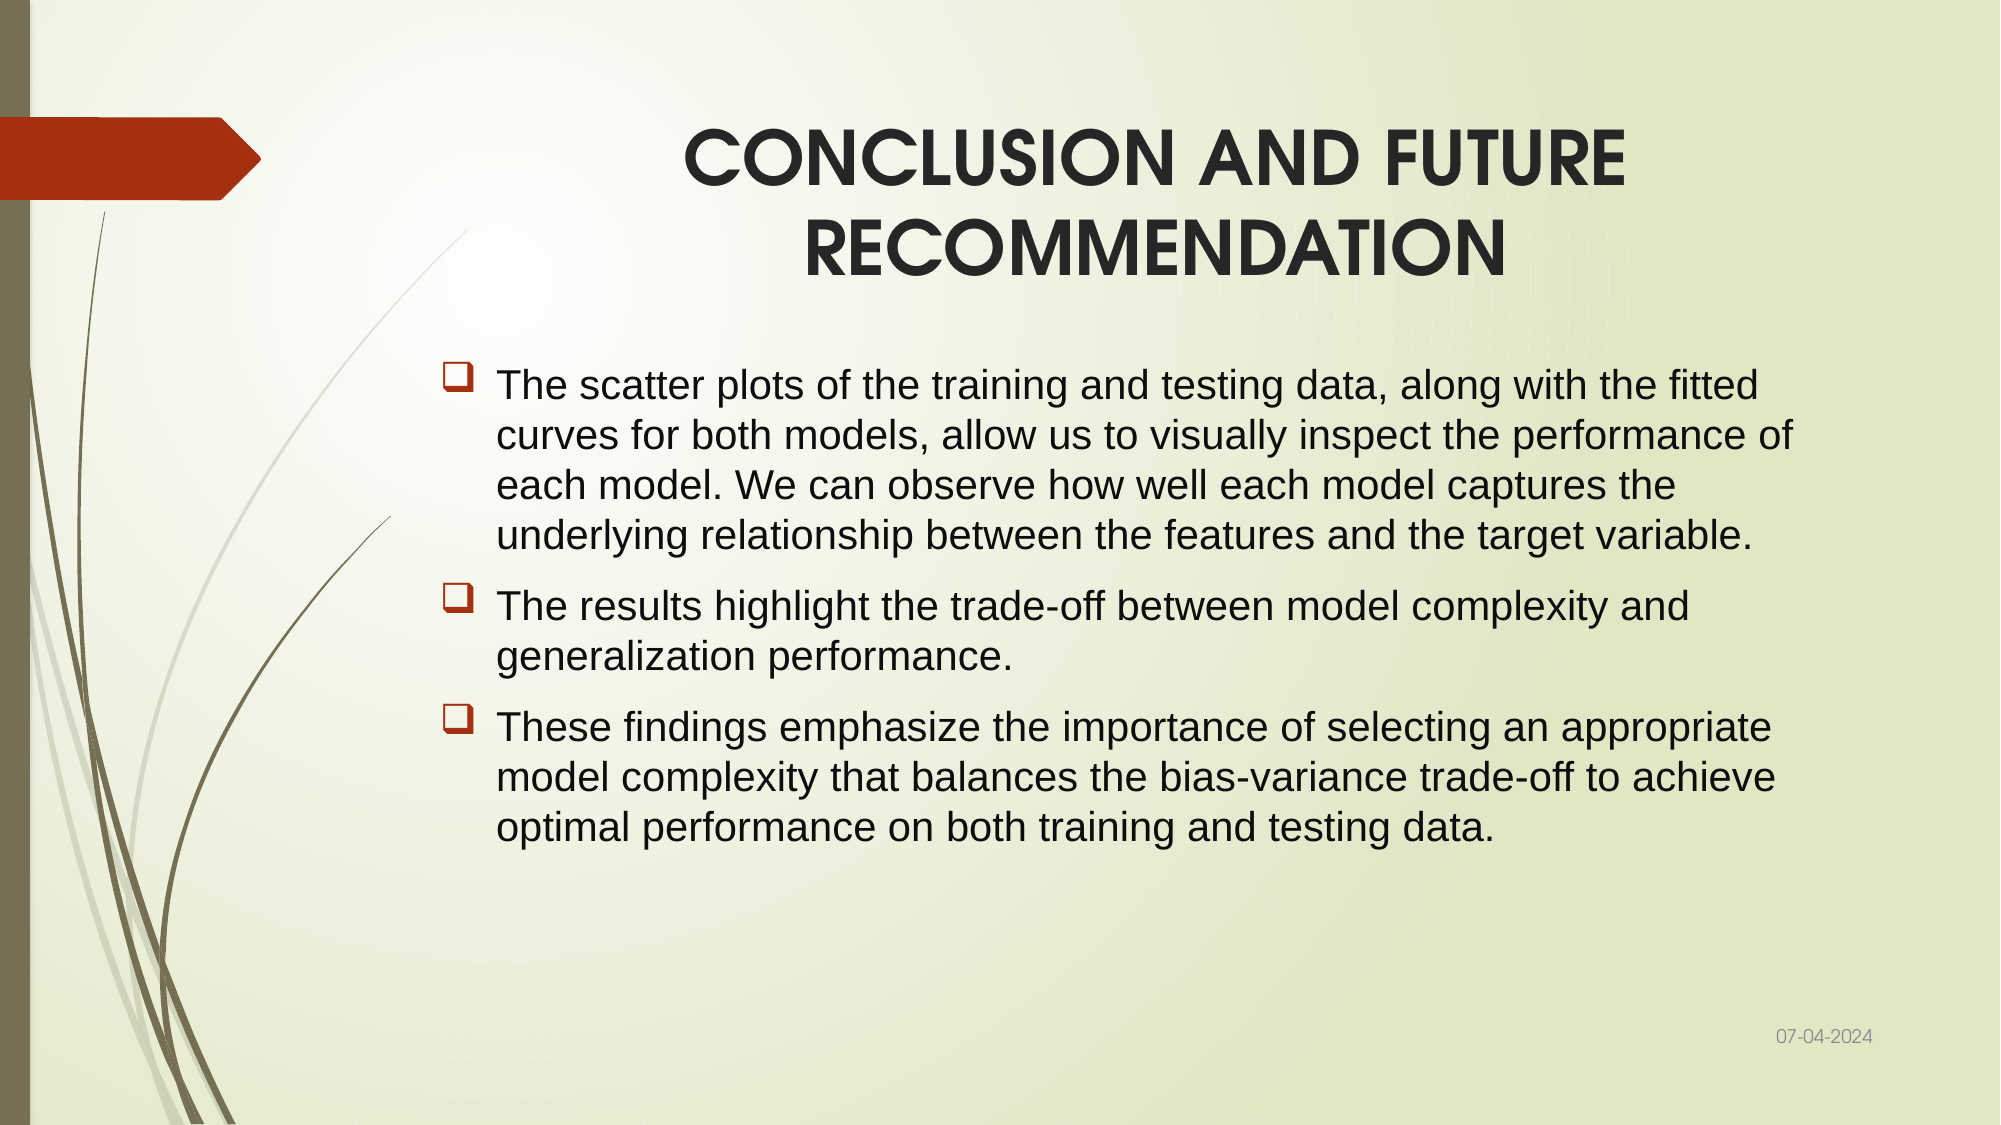

# CONCLUSION AND FUTURE RECOMMENDATION
The scatter plots of the training and testing data, along with the fitted curves for both models, allow us to visually inspect the performance of each model. We can observe how well each model captures the underlying relationship between the features and the target variable.
The results highlight the trade-off between model complexity and generalization performance.
These findings emphasize the importance of selecting an appropriate model complexity that balances the bias-variance trade-off to achieve optimal performance on both training and testing data.

07-04-2024